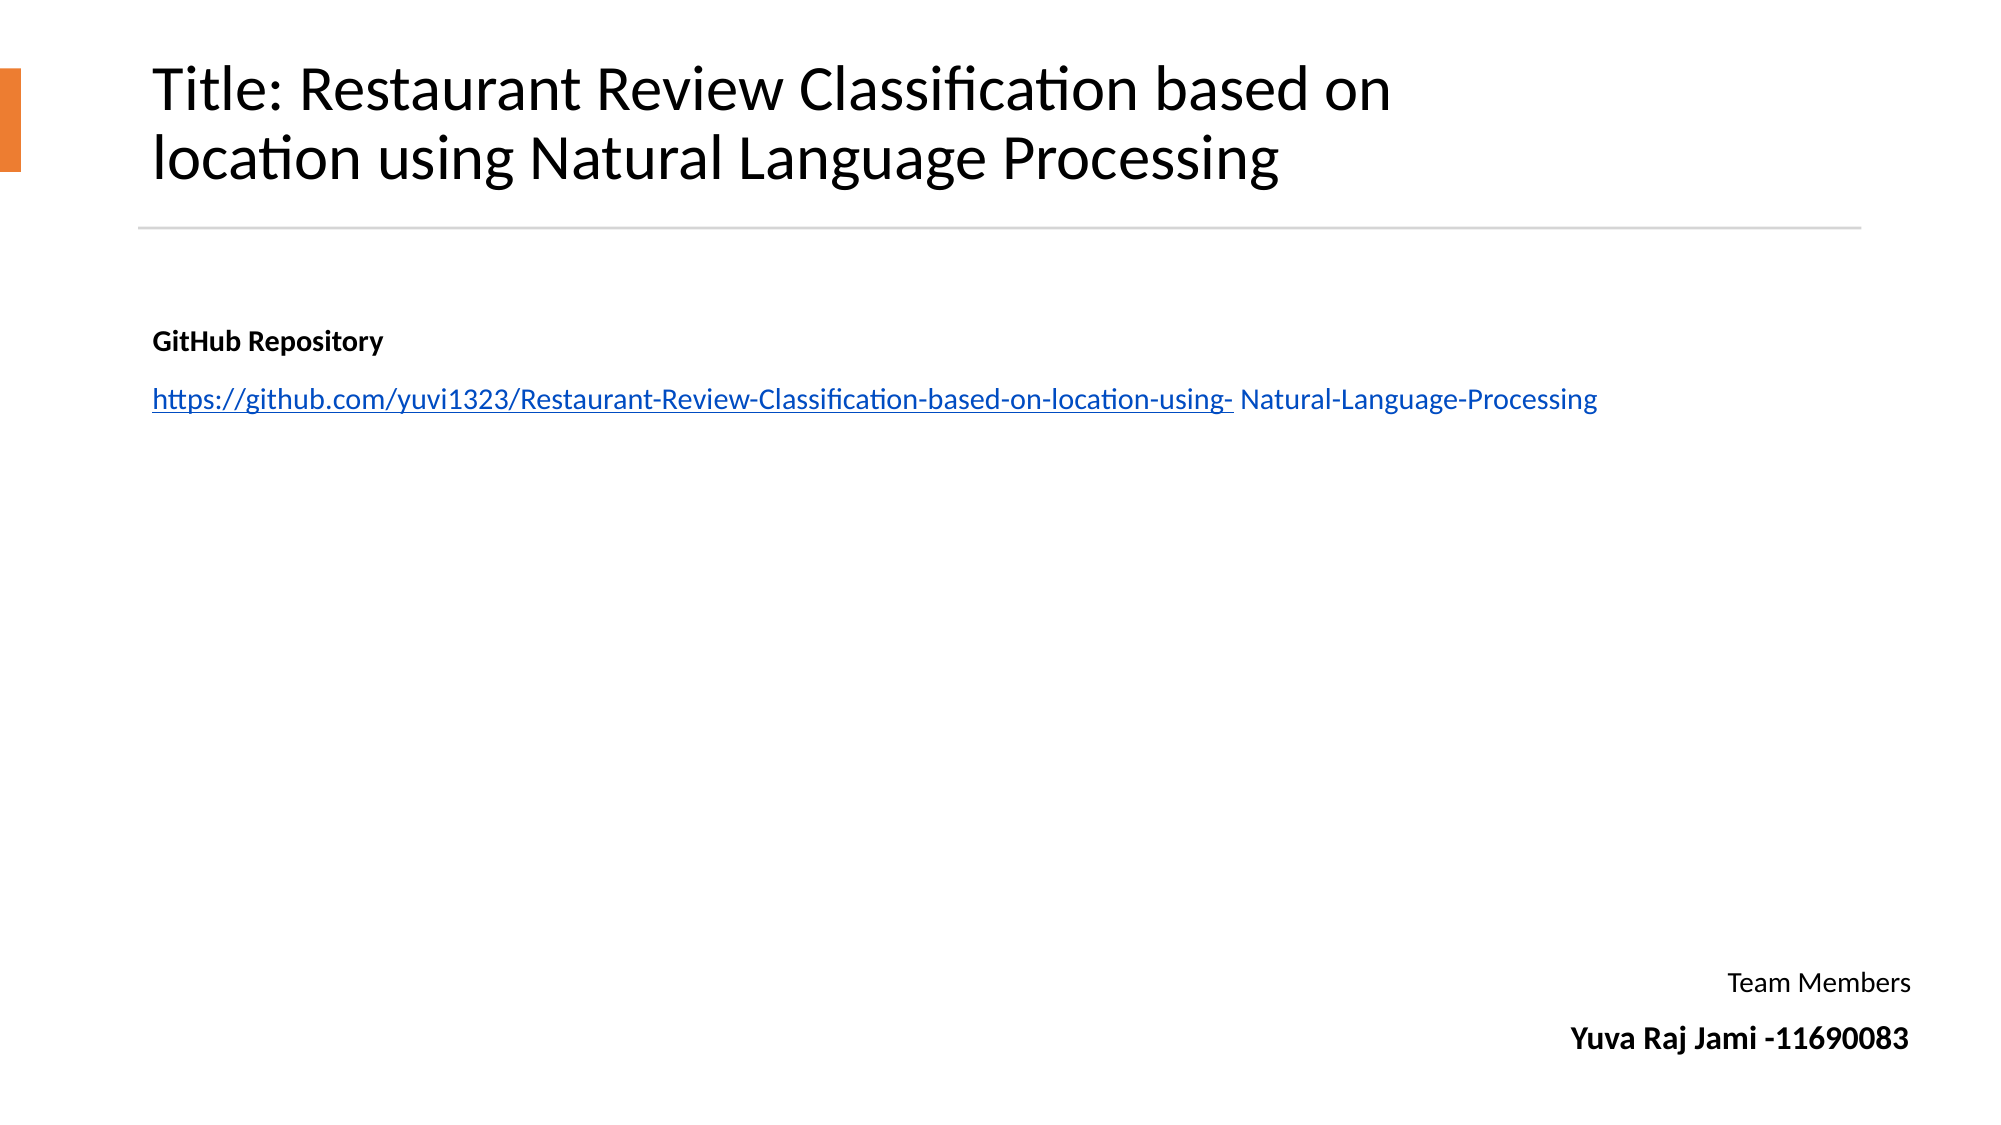

# Title: Restaurant Review Classification based on location using Natural Language Processing

GitHub Repository
https://github.com/yuvi1323/Restaurant-Review-Classification-based-on-location-using- Natural-Language-Processing

Team Members
Yuva Raj Jami -11690083